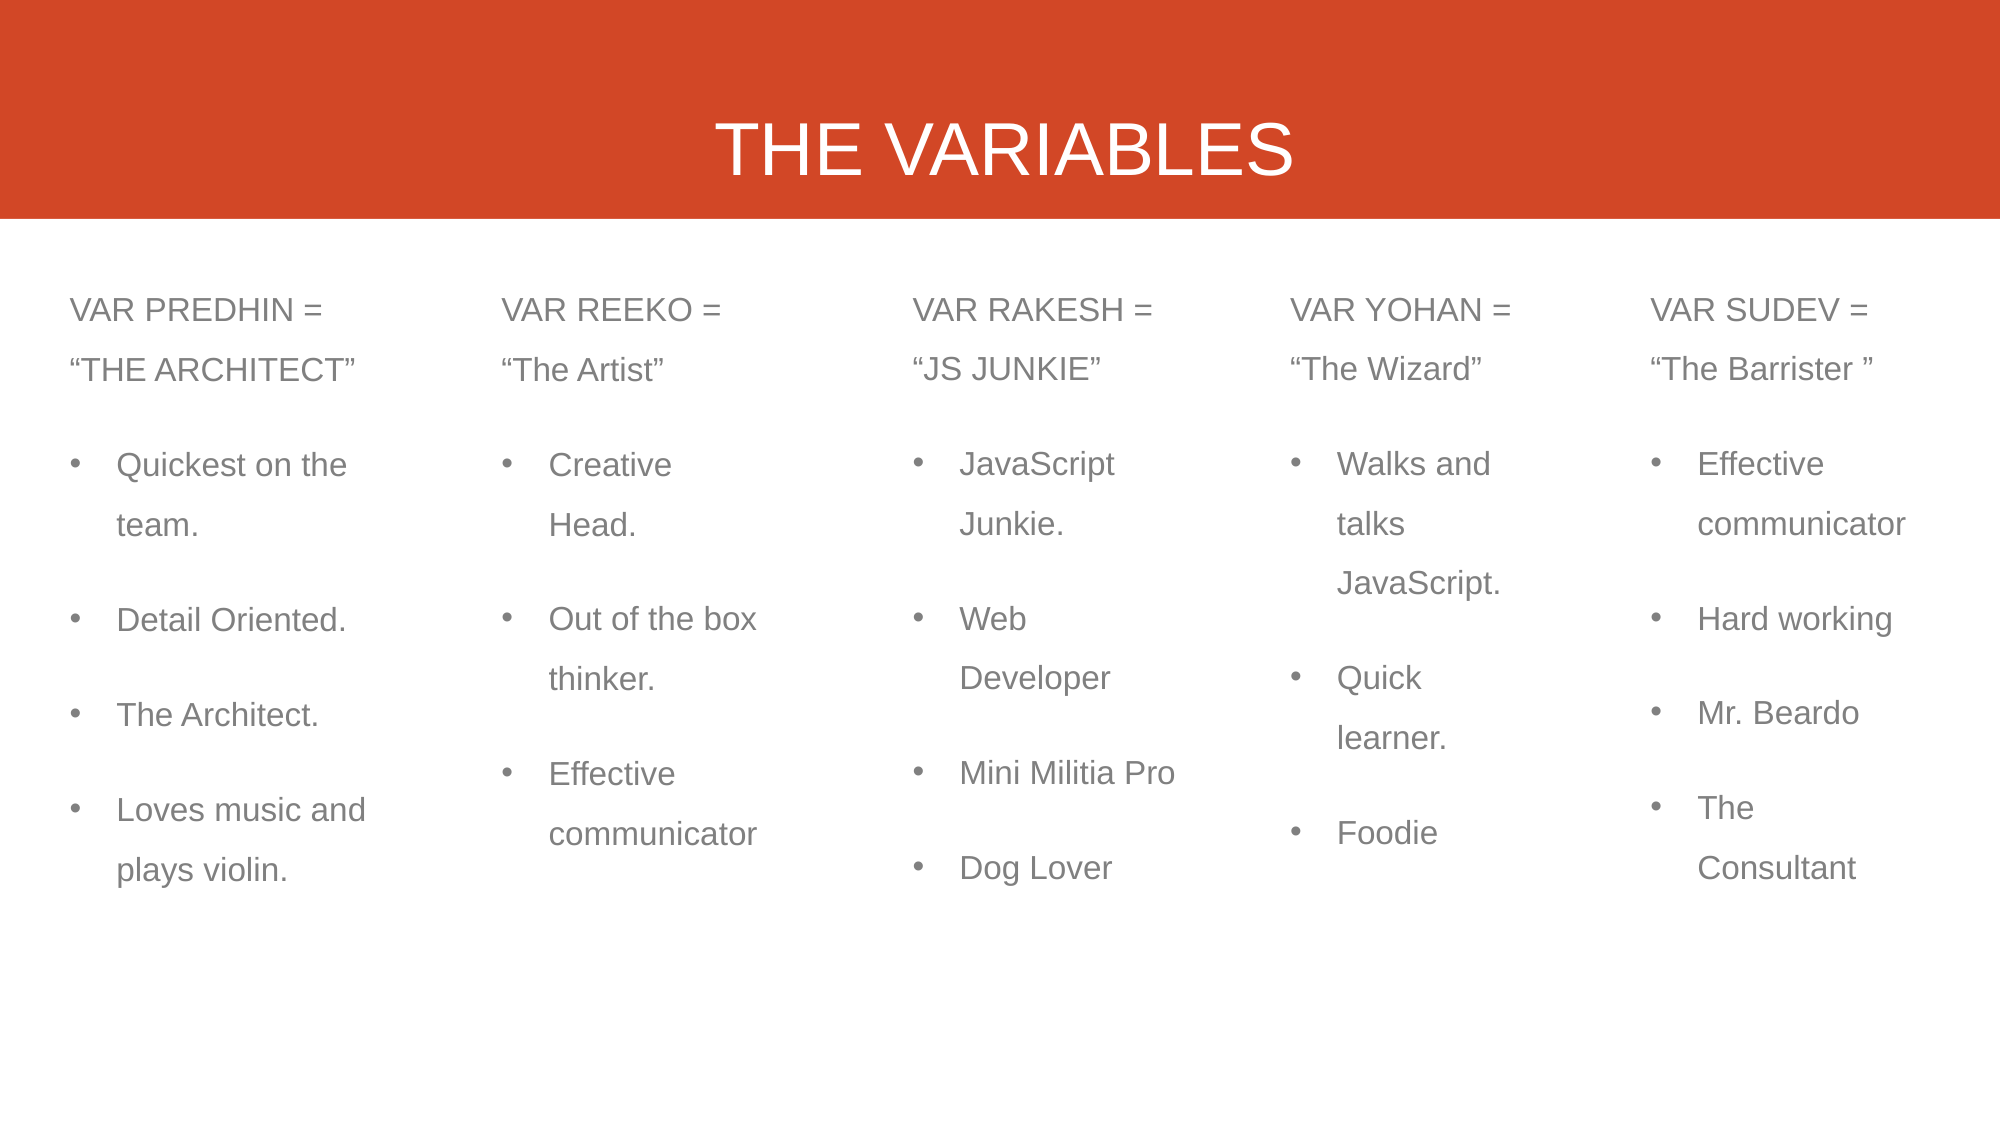

# THE VARIABLES
VAR RAKESH = “JS JUNKIE”
JavaScript Junkie.
Web Developer
Mini Militia Pro
Dog Lover

VAR YOHAN = “The Wizard”
Walks and talks JavaScript.
Quick learner.
Foodie

VAR SUDEV = “The Barrister ”
Effective communicator
Hard working
Mr. Beardo
The Consultant

VAR PREDHIN = “THE ARCHITECT”
Quickest on the team.
Detail Oriented.
The Architect.
Loves music and plays violin.

VAR REEKO = “The Artist”
Creative Head.
Out of the box thinker.
Effective communicator